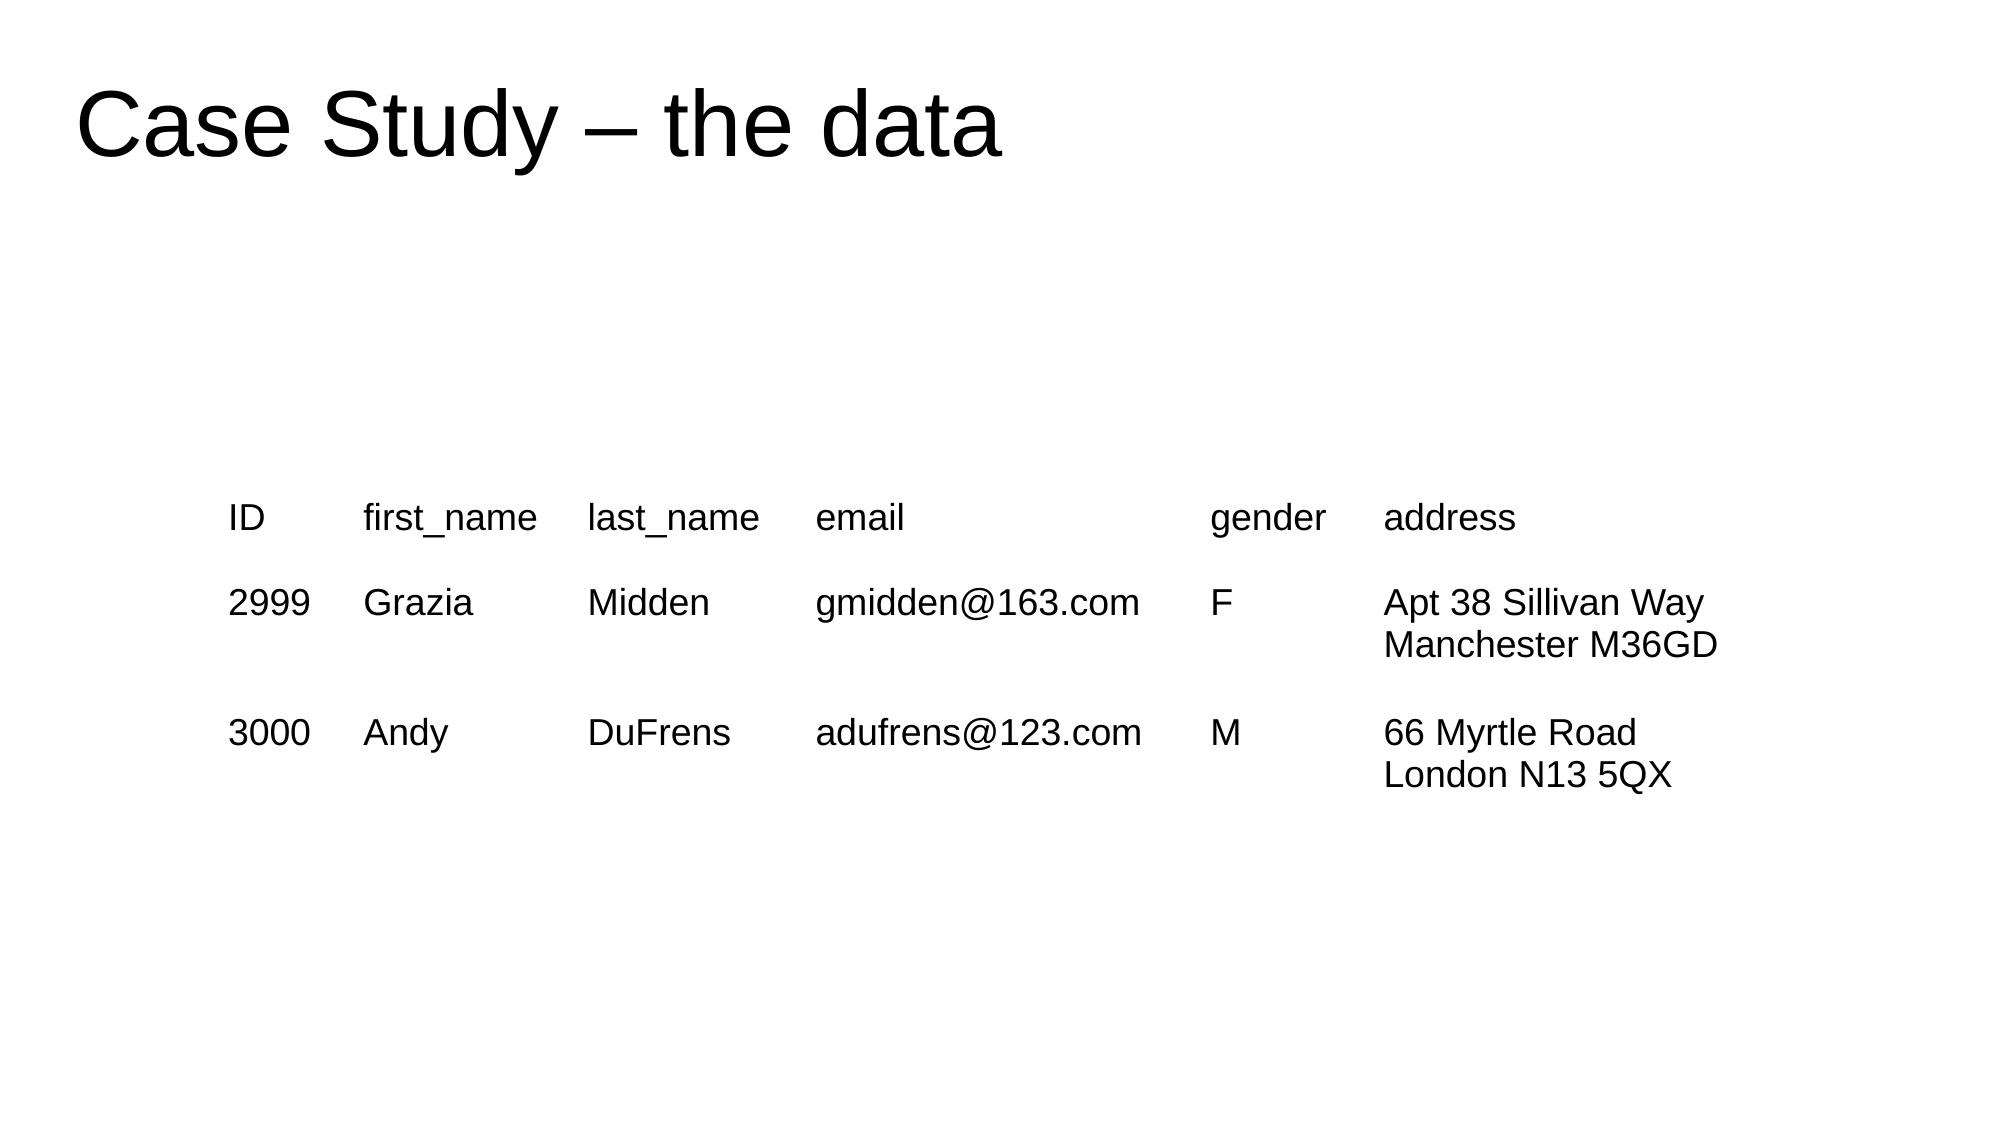

# Case Study – the data
| ID | first\_name | last\_name | email | gender | address |
| --- | --- | --- | --- | --- | --- |
| 2999 | Grazia | Midden | gmidden@163.com | F | Apt 38 Sillivan Way Manchester M36GD |
| 3000 | Andy | DuFrens | adufrens@123.com | M | 66 Myrtle Road London N13 5QX |